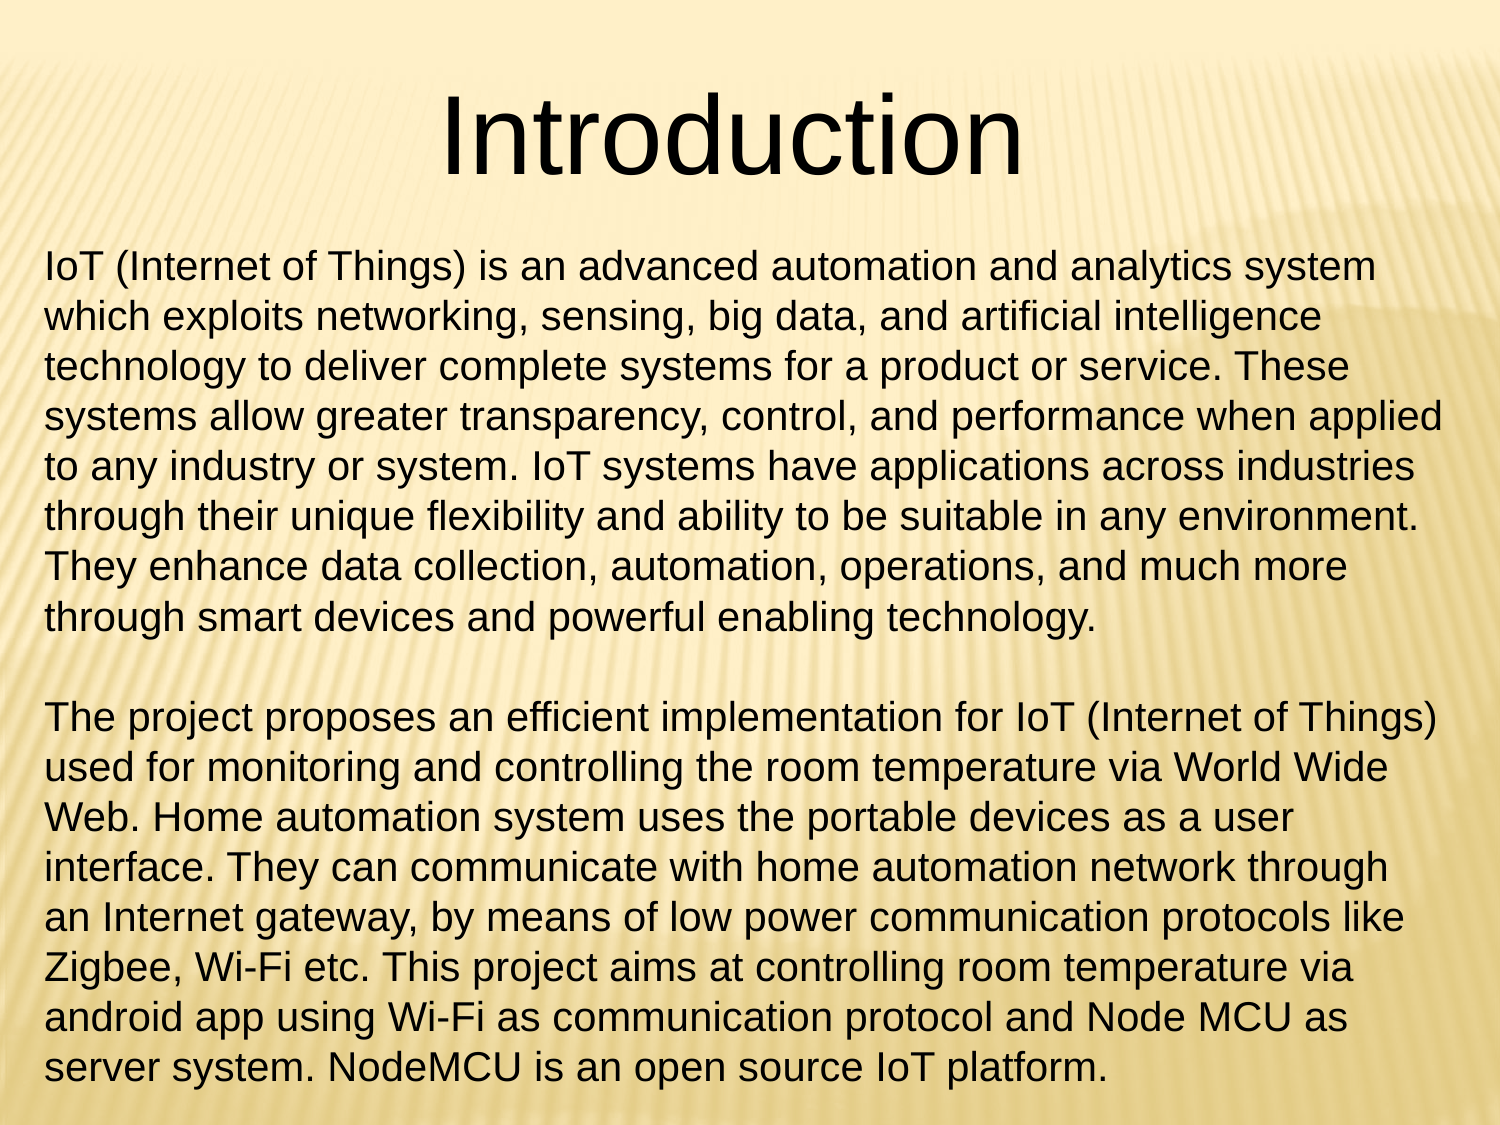

Introduction
IoT (Internet of Things) is an advanced automation and analytics system which exploits networking, sensing, big data, and artificial intelligence technology to deliver complete systems for a product or service. These systems allow greater transparency, control, and performance when applied to any industry or system. IoT systems have applications across industries through their unique flexibility and ability to be suitable in any environment. They enhance data collection, automation, operations, and much more through smart devices and powerful enabling technology.

The project proposes an efficient implementation for IoT (Internet of Things) used for monitoring and controlling the room temperature via World Wide Web. Home automation system uses the portable devices as a user interface. They can communicate with home automation network through an Internet gateway, by means of low power communication protocols like Zigbee, Wi-Fi etc. This project aims at controlling room temperature via android app using Wi-Fi as communication protocol and Node MCU as server system. NodeMCU is an open source IoT platform.